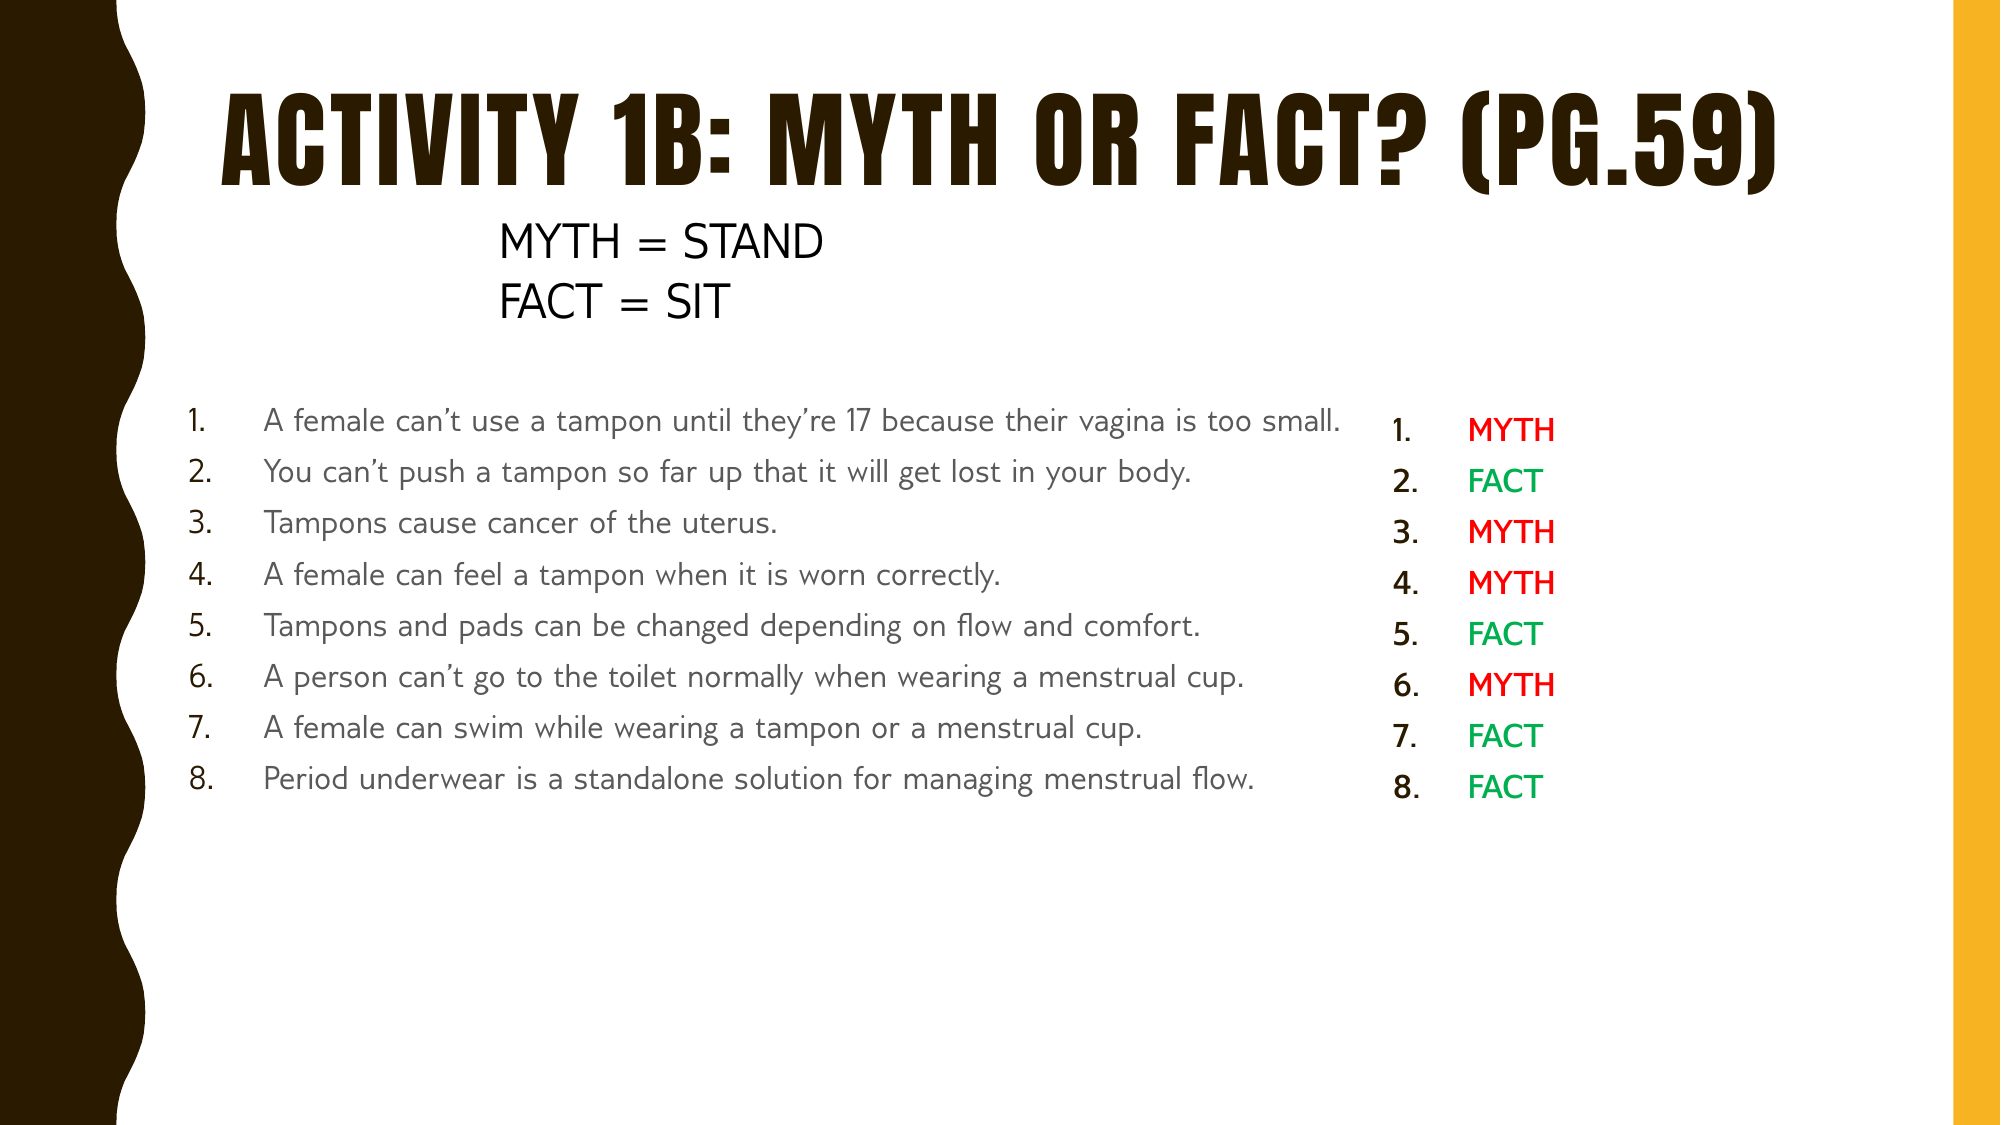

# Activity 1B: MYTH OR FACT? (PG.59)
MYTH = STAND			FACT = SIT

A female can’t use a tampon until they’re 17 because their vagina is too small.
You can’t push a tampon so far up that it will get lost in your body.
Tampons cause cancer of the uterus.
A female can feel a tampon when it is worn correctly.
Tampons and pads can be changed depending on flow and comfort.
A person can’t go to the toilet normally when wearing a menstrual cup.
A female can swim while wearing a tampon or a menstrual cup.
Period underwear is a standalone solution for managing menstrual flow.
MYTH
FACT
MYTH
MYTH
FACT
MYTH
FACT
FACT